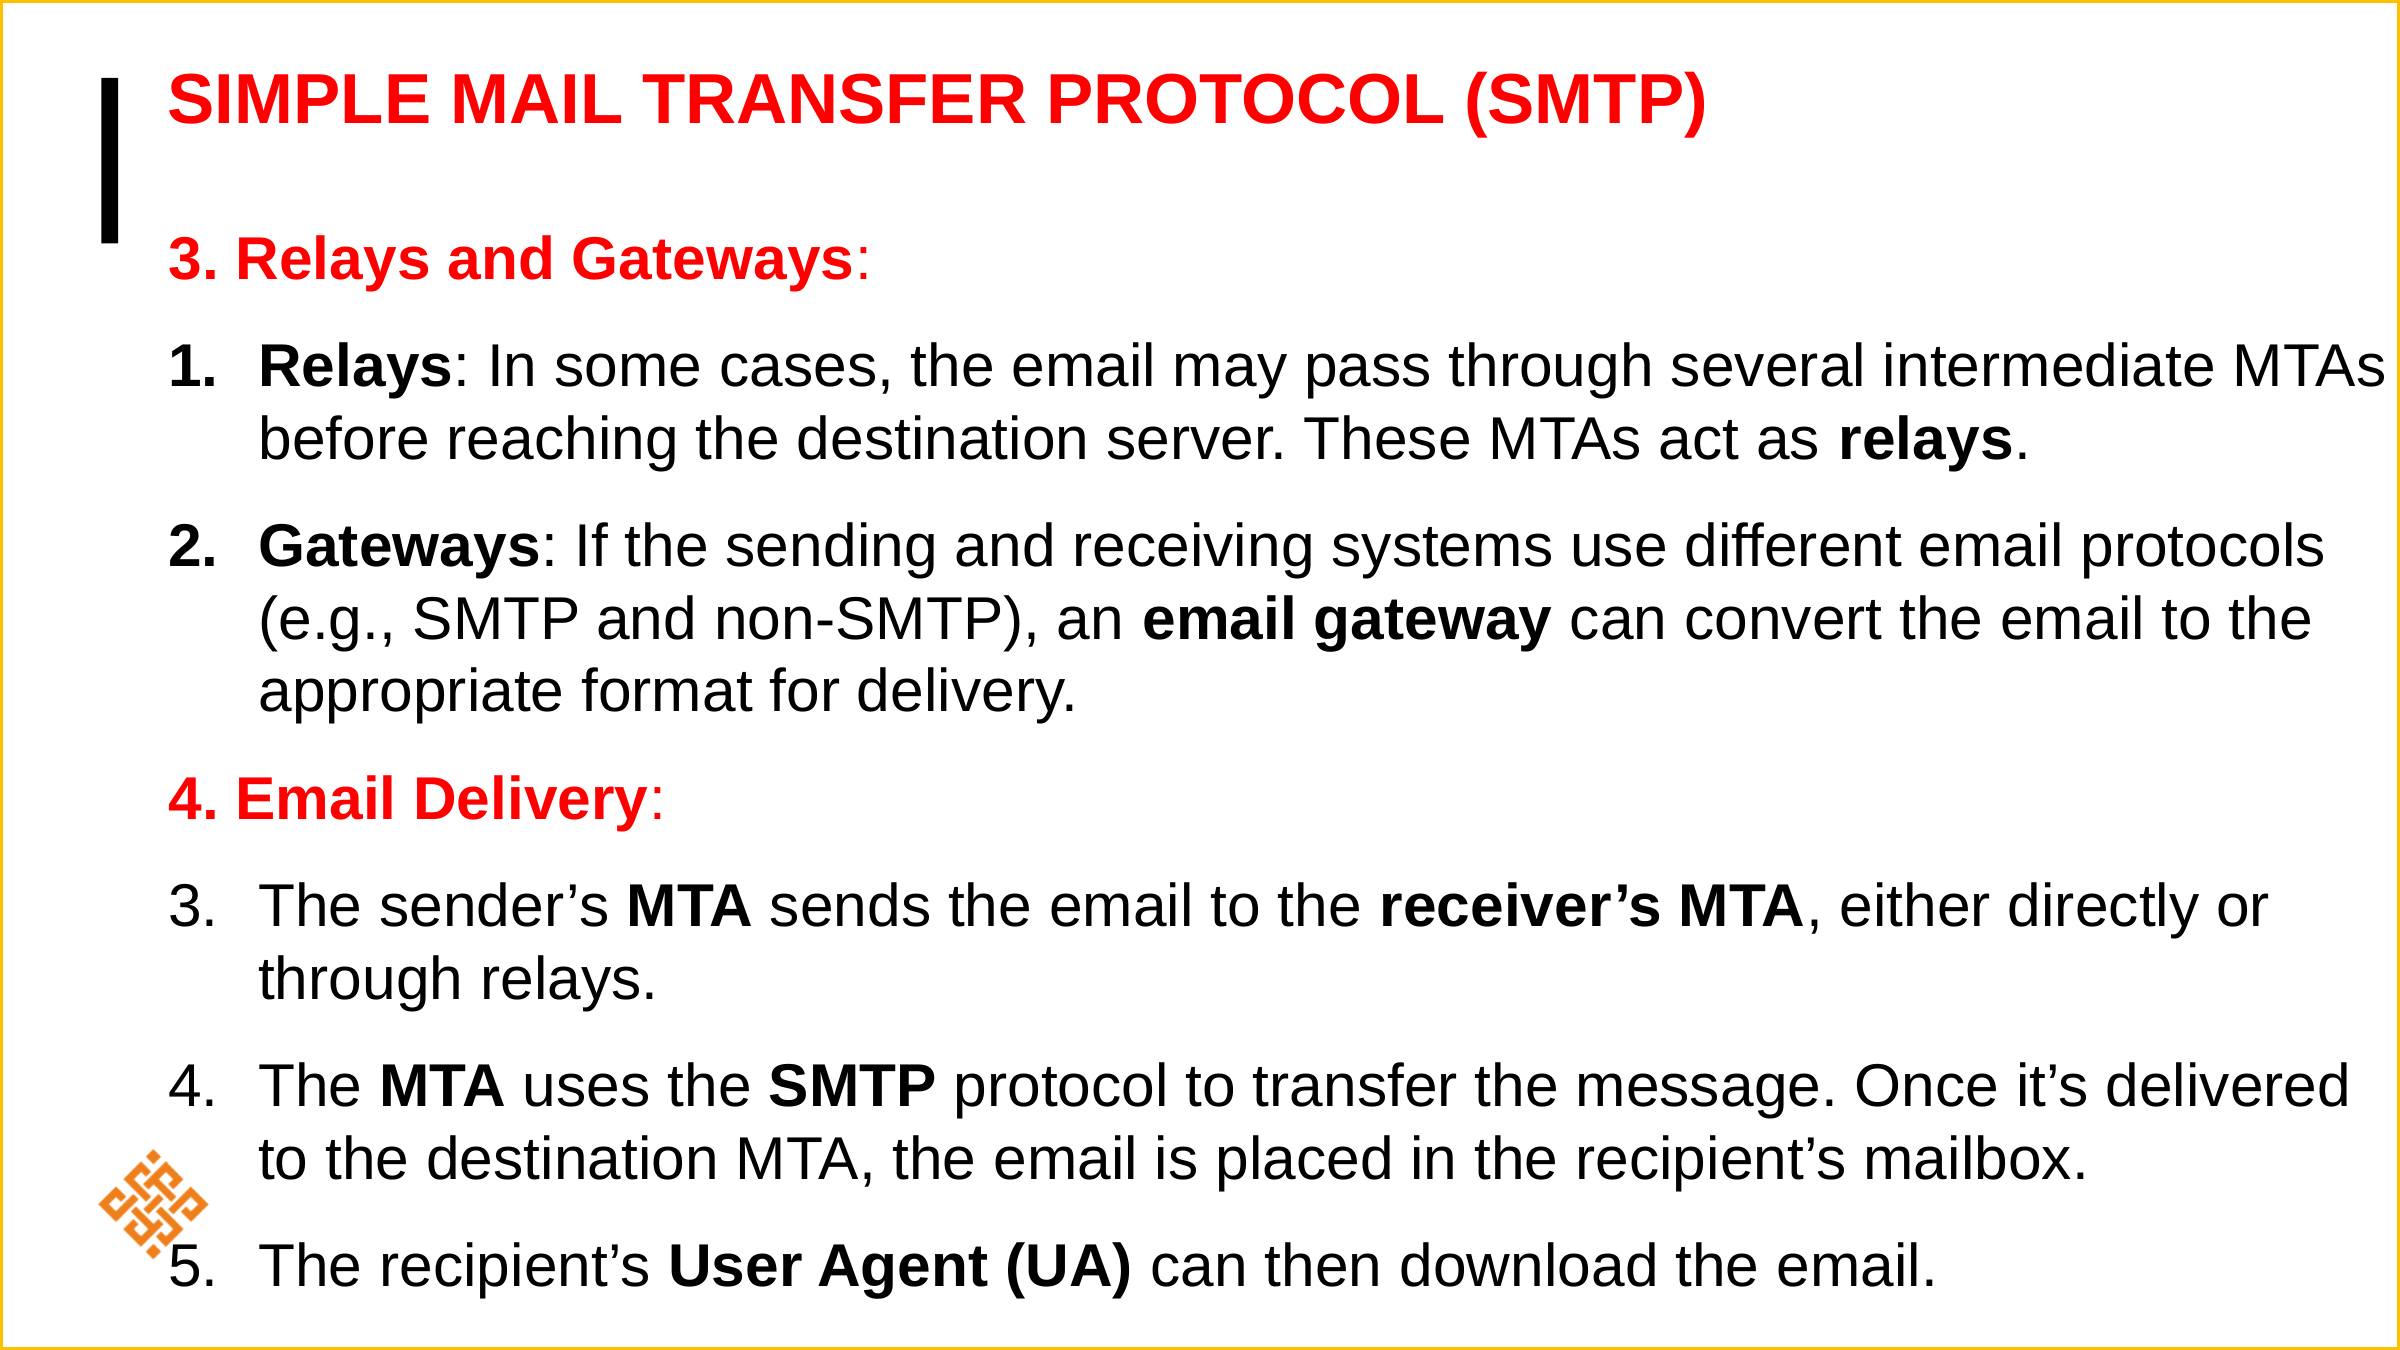

# Simple Mail Transfer Protocol (SMTP)

3. Relays and Gateways:
Relays: In some cases, the email may pass through several intermediate MTAs before reaching the destination server. These MTAs act as relays.
Gateways: If the sending and receiving systems use different email protocols (e.g., SMTP and non-SMTP), an email gateway can convert the email to the appropriate format for delivery.
4. Email Delivery:
The sender’s MTA sends the email to the receiver’s MTA, either directly or through relays.
The MTA uses the SMTP protocol to transfer the message. Once it’s delivered to the destination MTA, the email is placed in the recipient’s mailbox.
The recipient’s User Agent (UA) can then download the email.